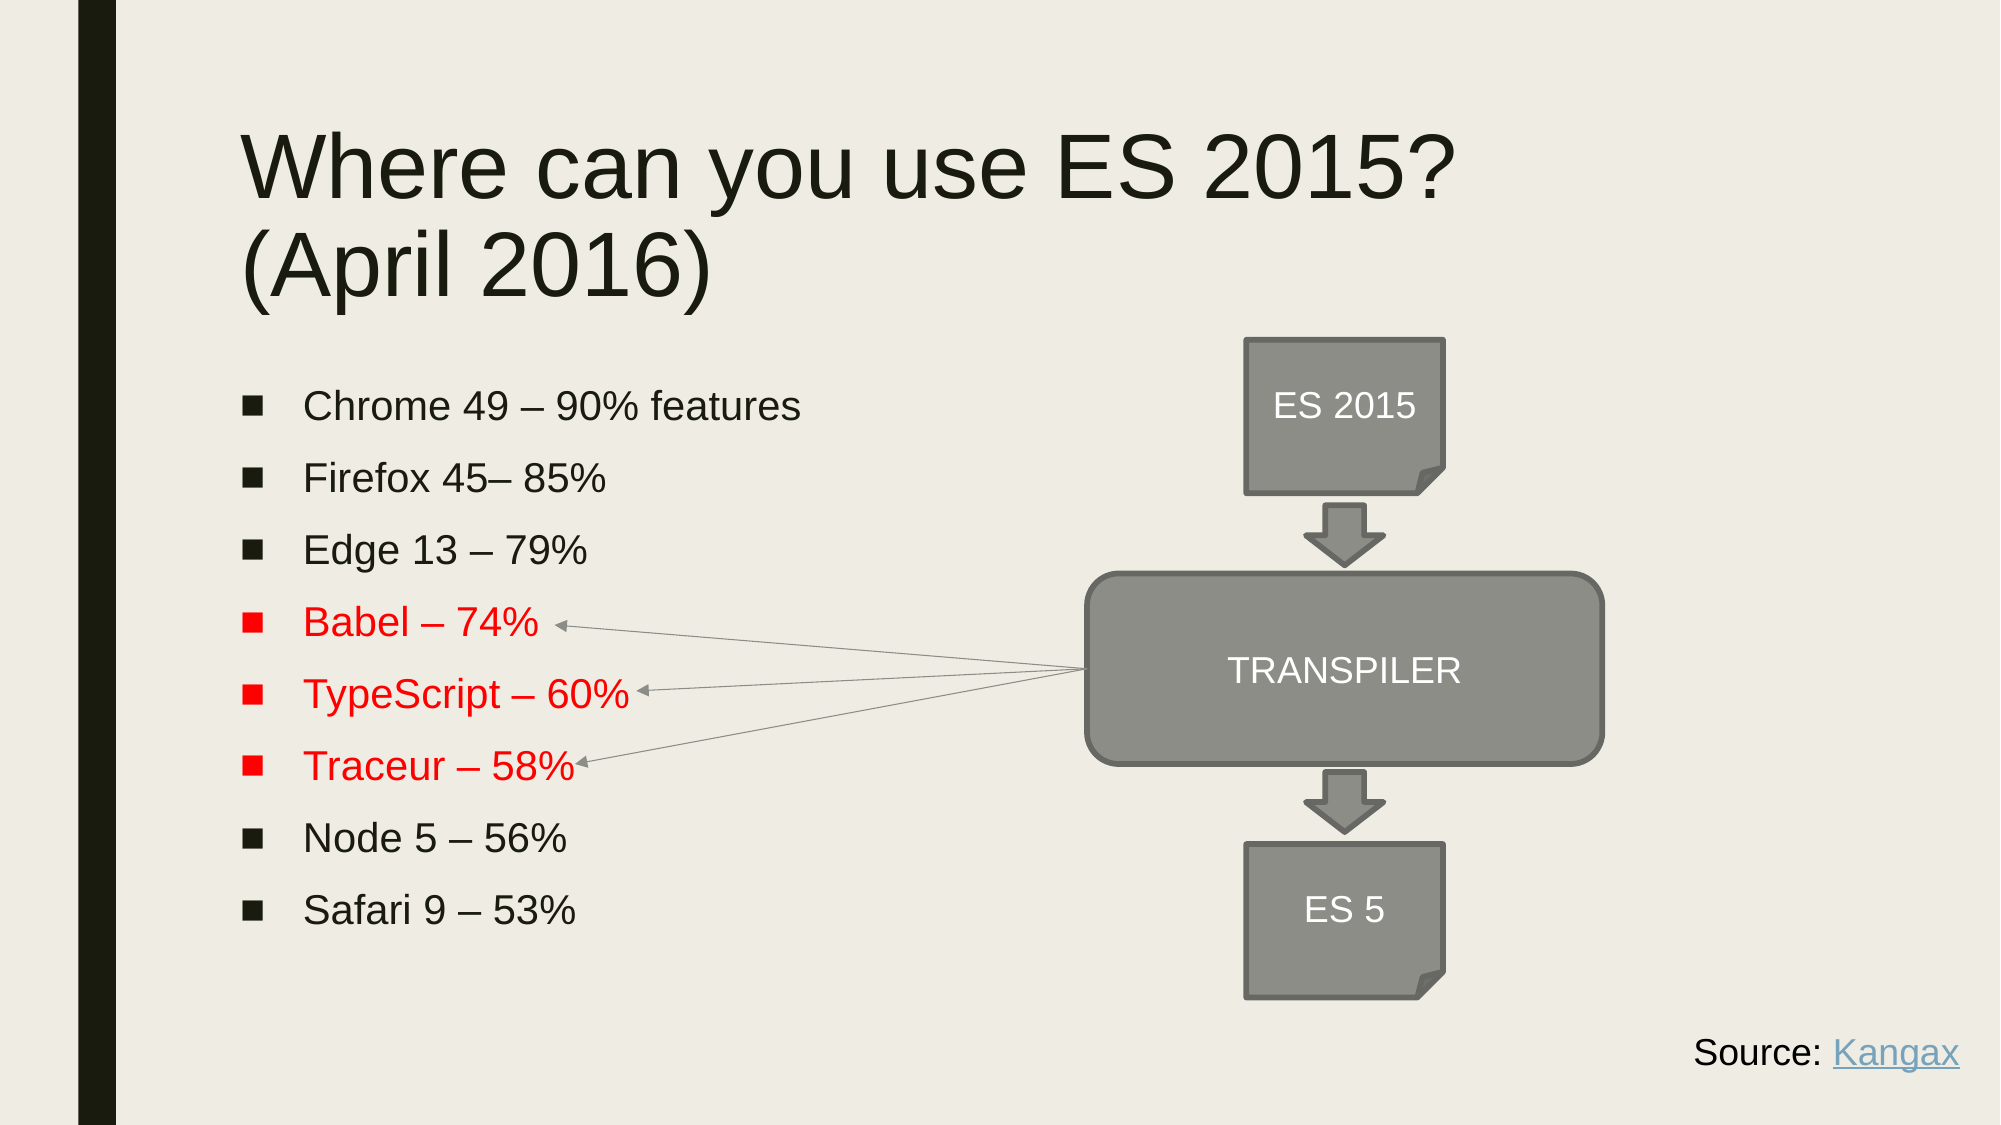

# Where can you use ES 2015? (April 2016)
ES 2015
Chrome 49 – 90% features
Firefox 45– 85%
Edge 13 – 79%
Babel – 74%
TypeScript – 60%
Traceur – 58%
Node 5 – 56%
Safari 9 – 53%

TRANSPILER

ES 5
Source: Kangax